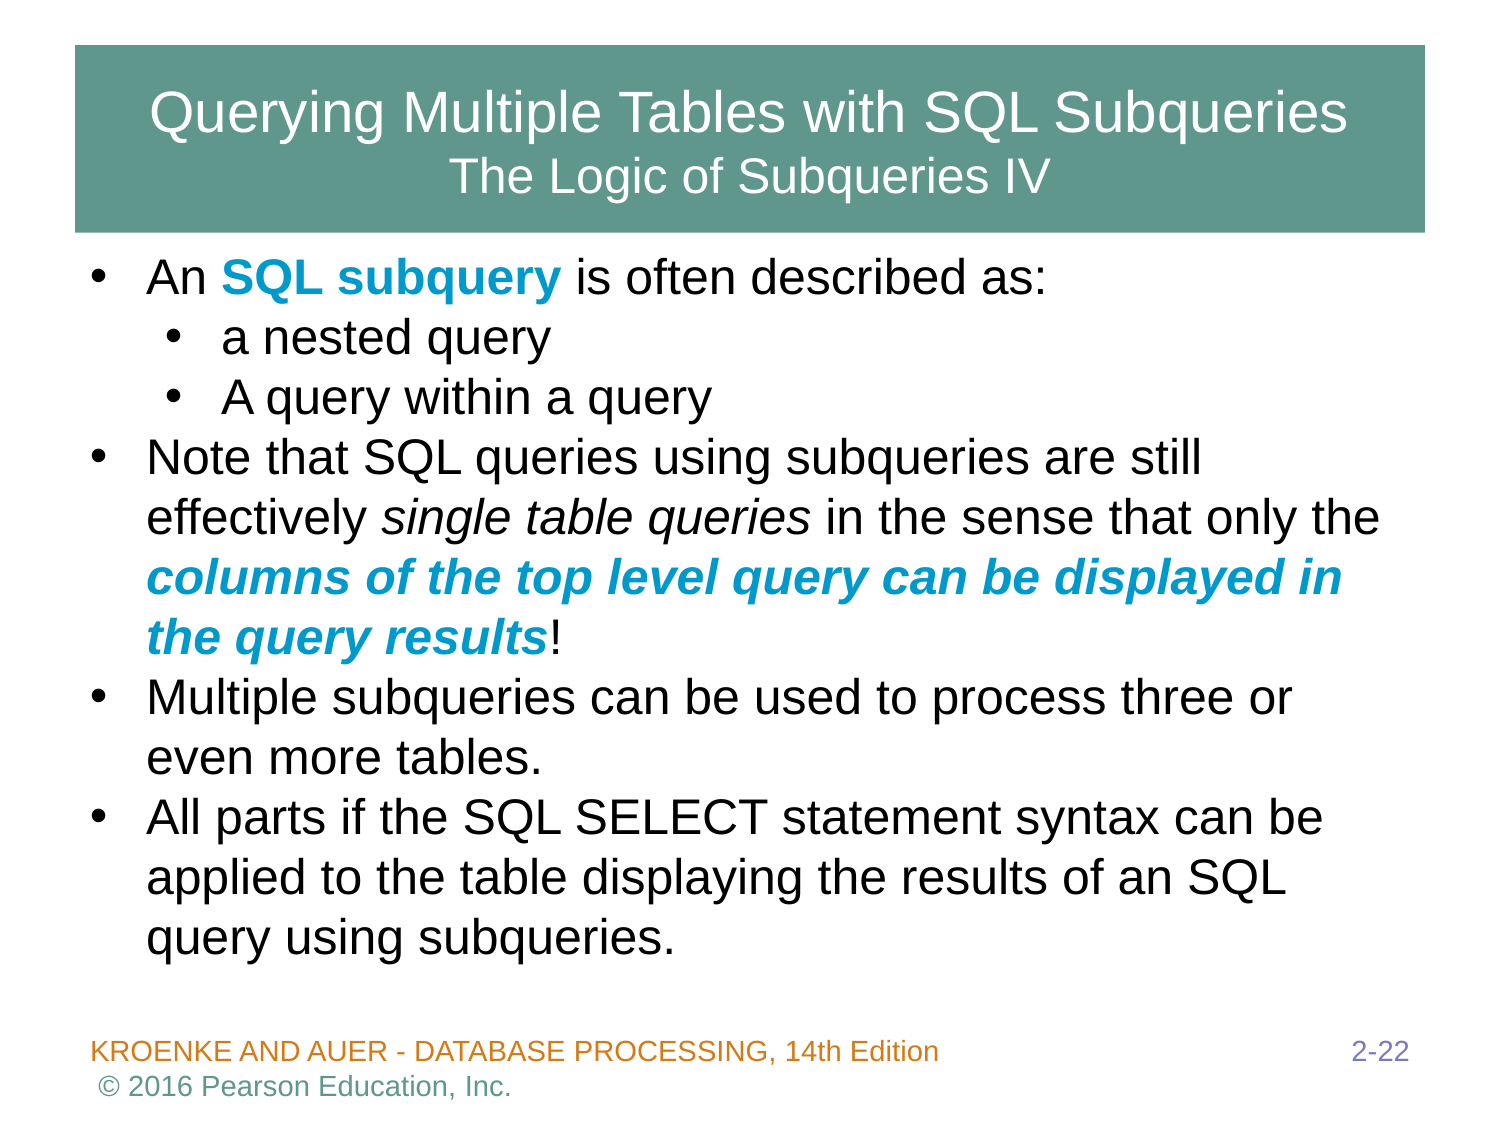

# Querying Multiple Tables with SQL Subqueries The Logic of Subqueries IV
An SQL subquery is often described as:
a nested query
A query within a query
Note that SQL queries using subqueries are still effectively single table queries in the sense that only the columns of the top level query can be displayed in the query results!
Multiple subqueries can be used to process three or even more tables.
All parts if the SQL SELECT statement syntax can be applied to the table displaying the results of an SQL query using subqueries.
2-22

KROENKE AND AUER - DATABASE PROCESSING, 14th Edition  © 2016 Pearson Education, Inc.